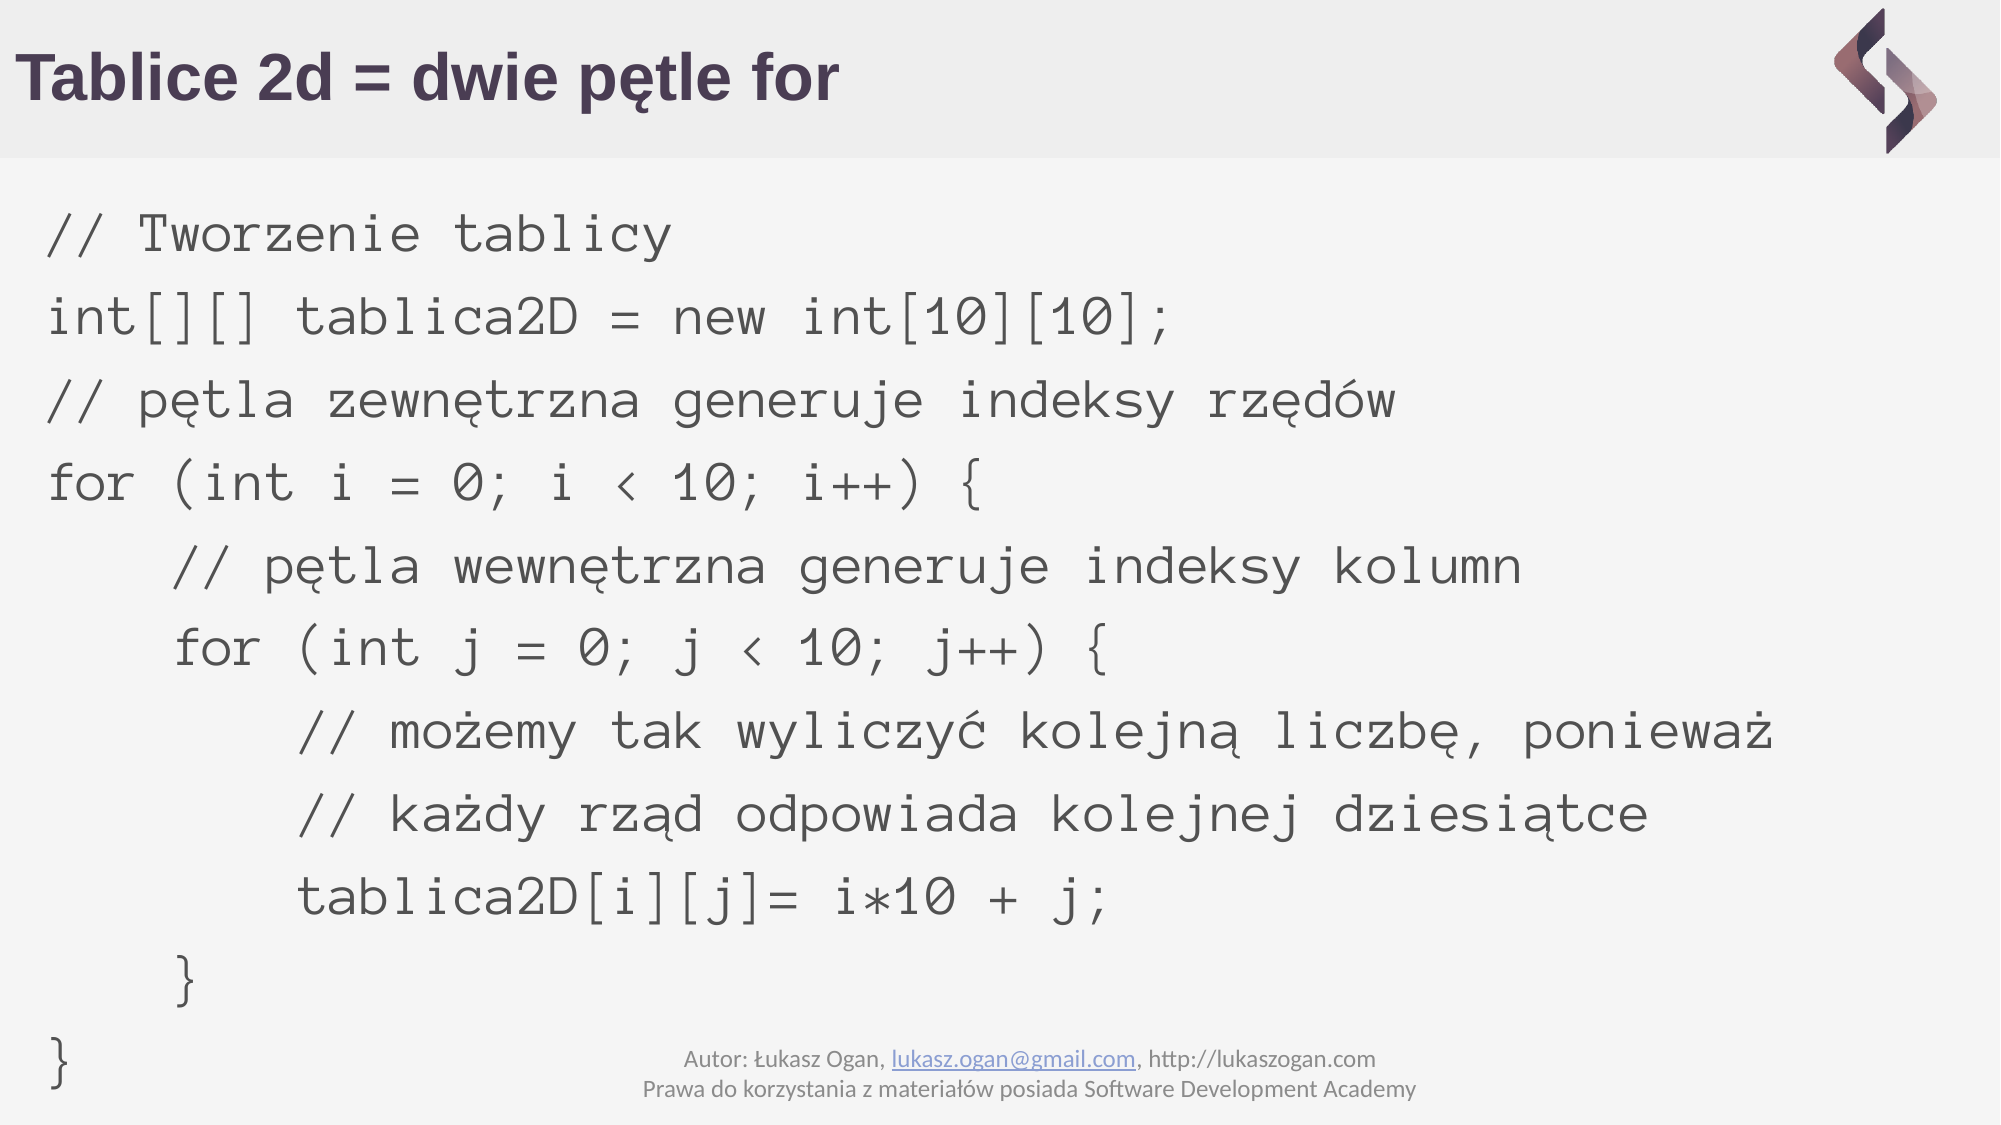

# Tablice 2d = dwie pętle for
// Tworzenie tablicy
int[][] tablica2D = new int[10][10];
// pętla zewnętrzna generuje indeksy rzędów
for (int i = 0; i < 10; i++) {
    // pętla wewnętrzna generuje indeksy kolumn
    for (int j = 0; j < 10; j++) {
        // możemy tak wyliczyć kolejną liczbę, ponieważ
        // każdy rząd odpowiada kolejnej dziesiątce
        tablica2D[i][j]= i*10 + j;
    }
}
Autor: Łukasz Ogan, lukasz.ogan@gmail.com, http://lukaszogan.com
Prawa do korzystania z materiałów posiada Software Development Academy